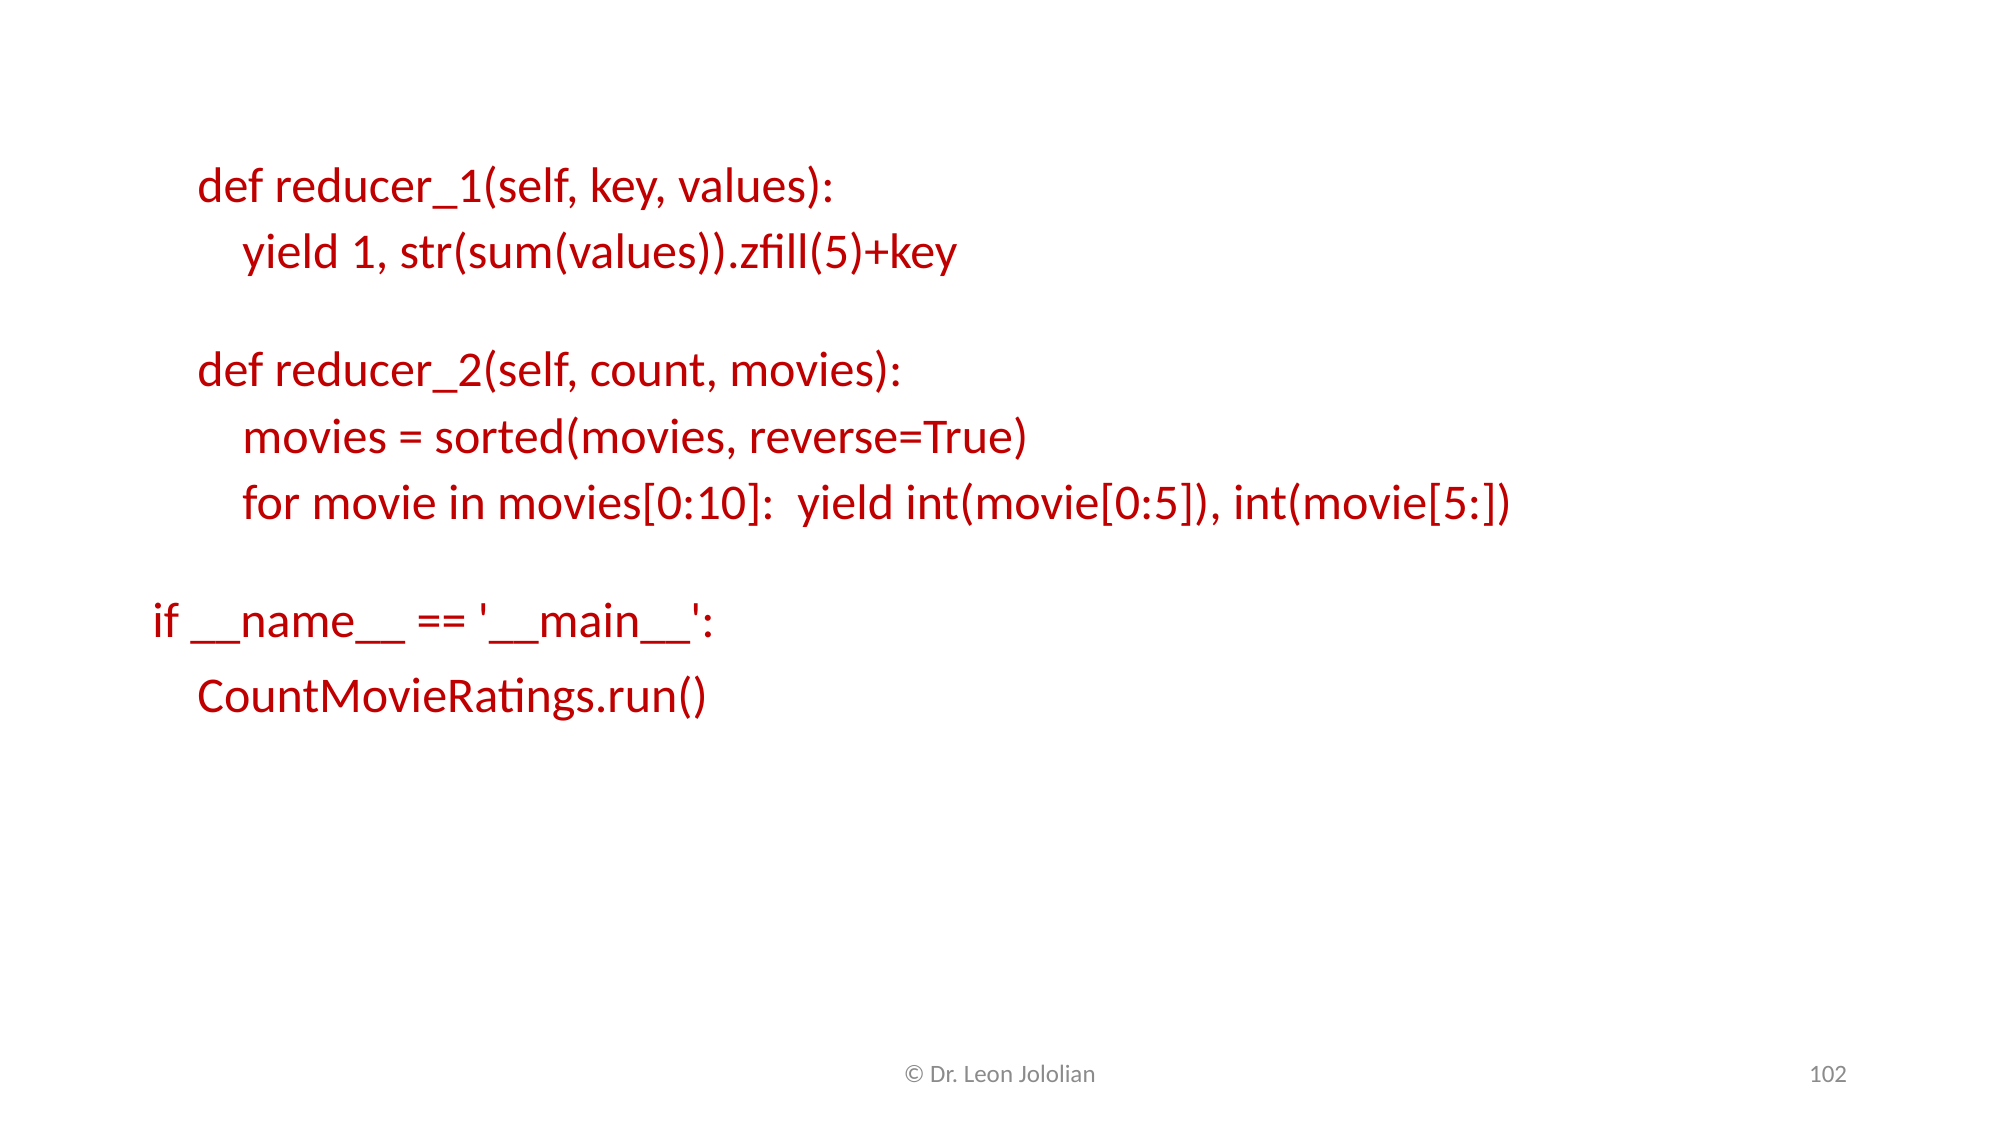

def reducer_1(self, key, values):
        yield 1, str(sum(values)).zfill(5)+key

    def reducer_2(self, count, movies):
        movies = sorted(movies, reverse=True)
        for movie in movies[0:10]:  yield int(movie[0:5]), int(movie[5:])

if __name__ == '__main__':
    CountMovieRatings.run()
© Dr. Leon Jololian
102